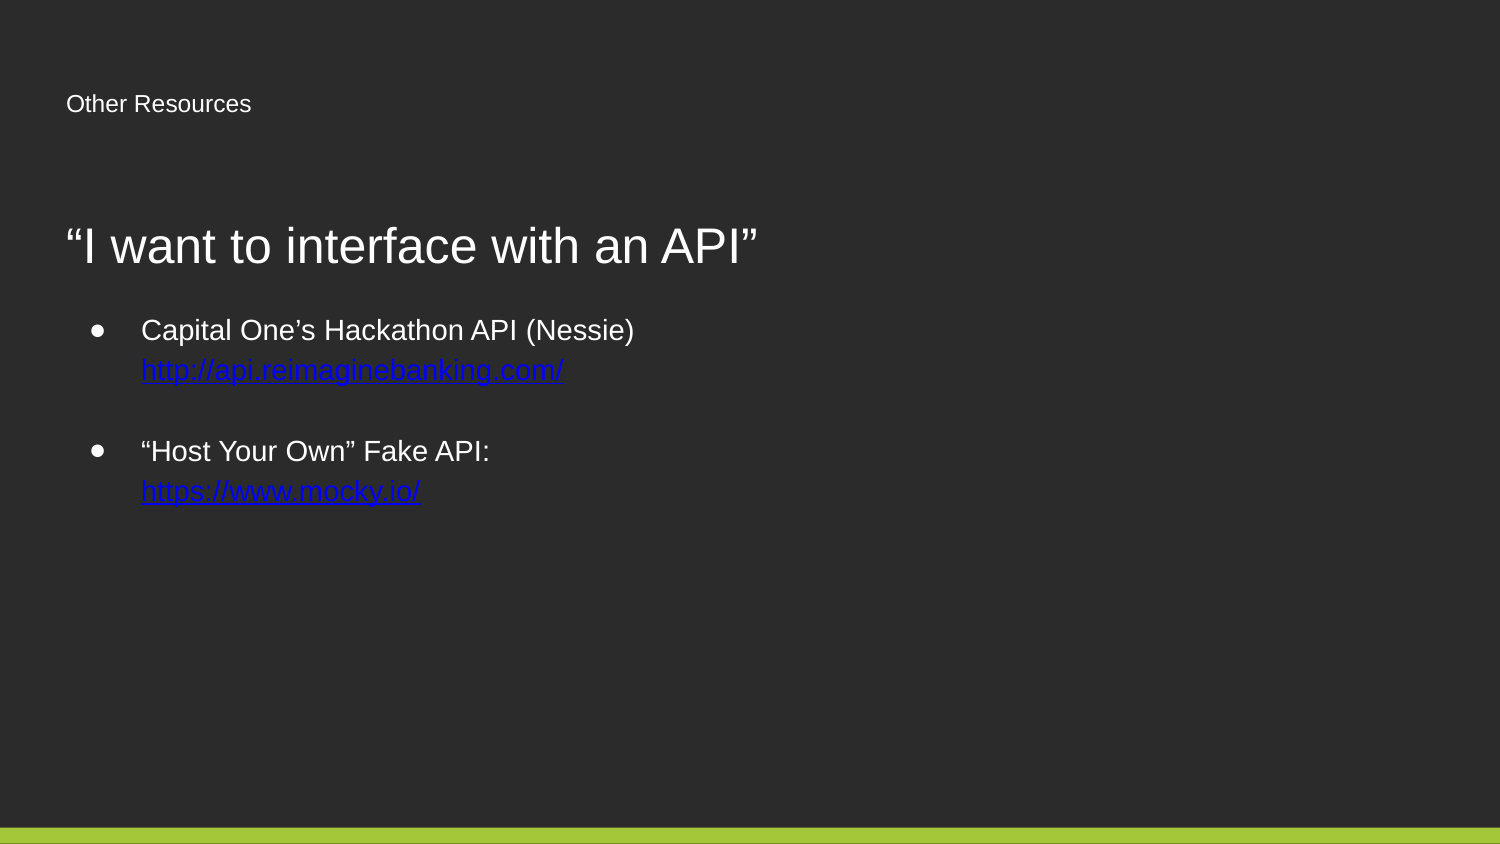

# Other Resources
“I want to interface with an API”
Capital One’s Hackathon API (Nessie)
http://api.reimaginebanking.com/
“Host Your Own” Fake API:
https://www.mocky.io/